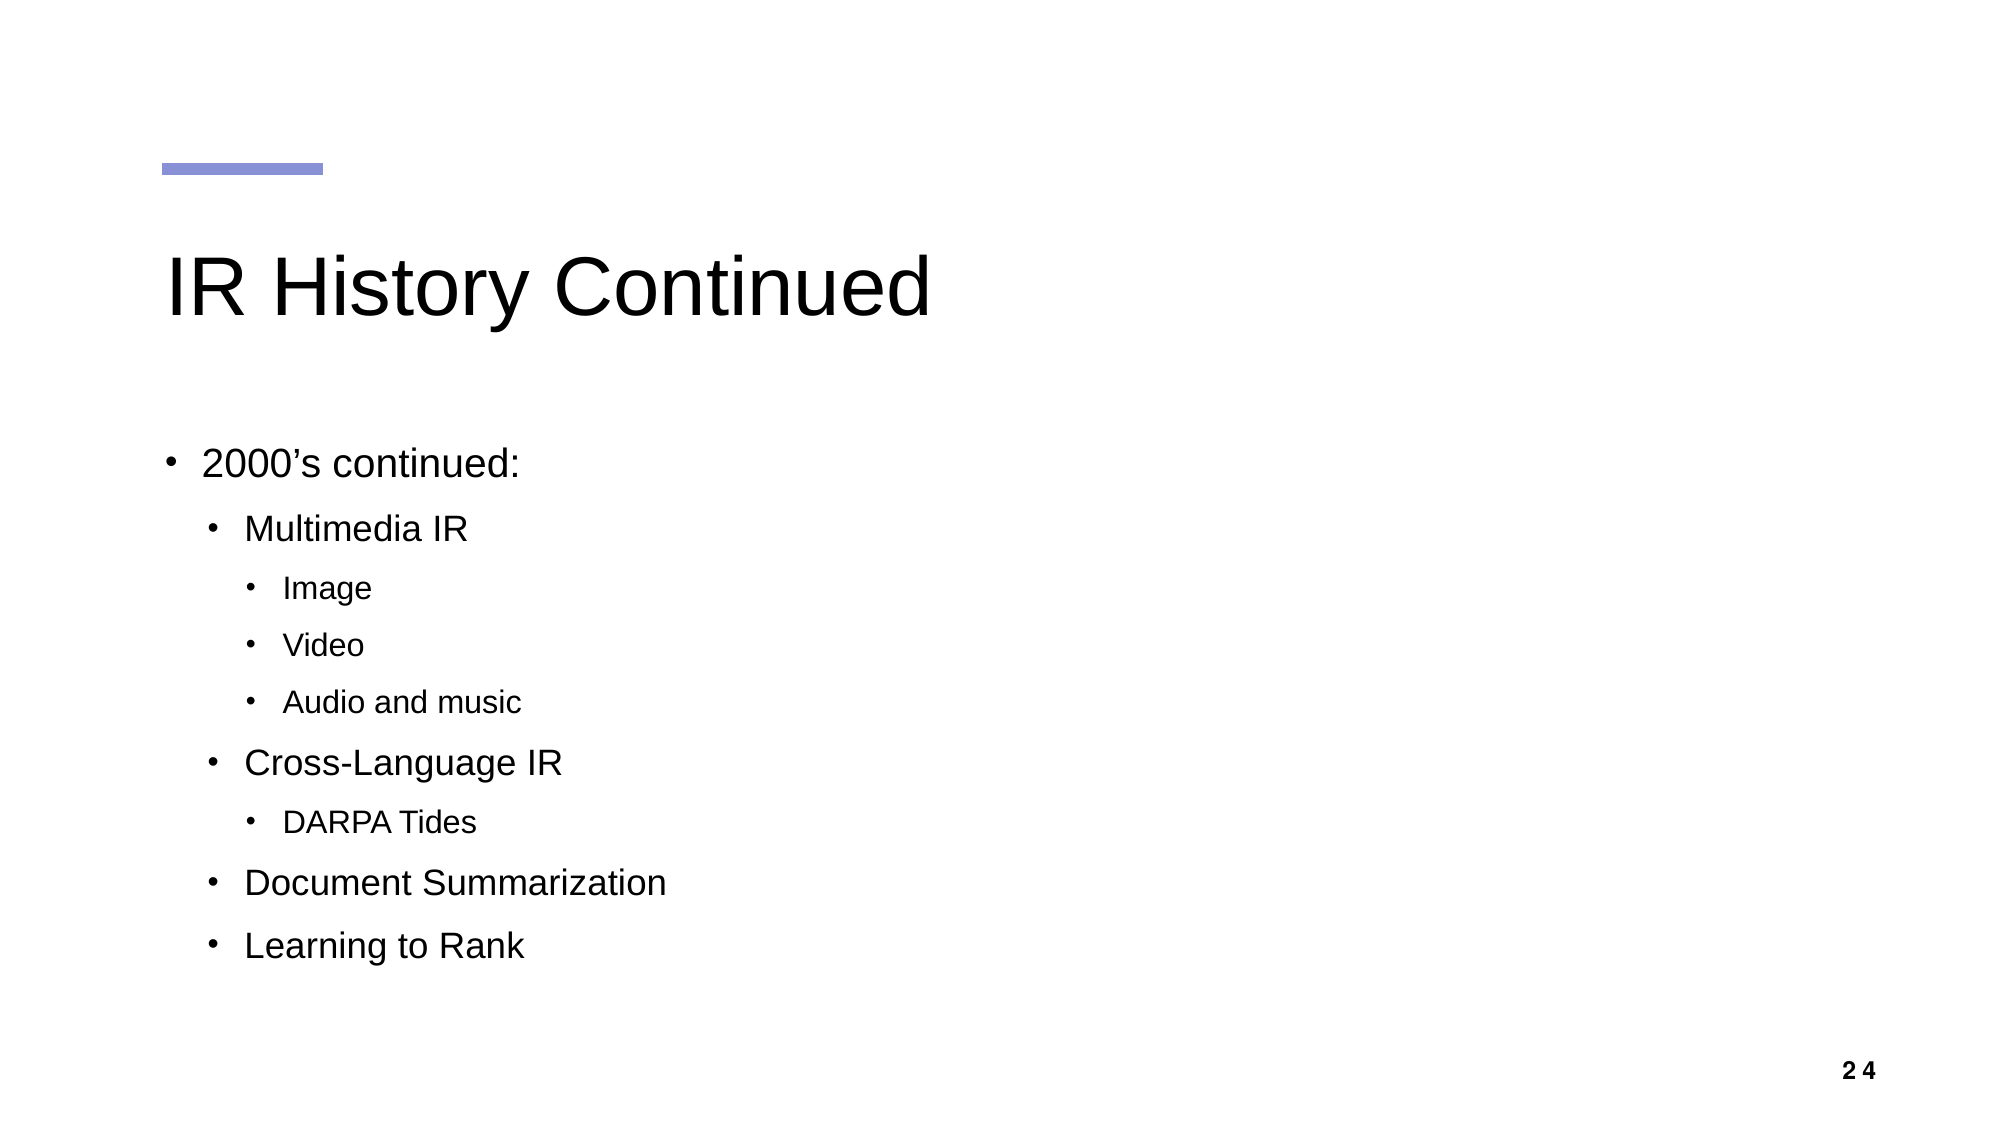

# IR History Continued
2000’s continued:
Multimedia IR
Image
Video
Audio and music
Cross-Language IR
DARPA Tides
Document Summarization
Learning to Rank
24